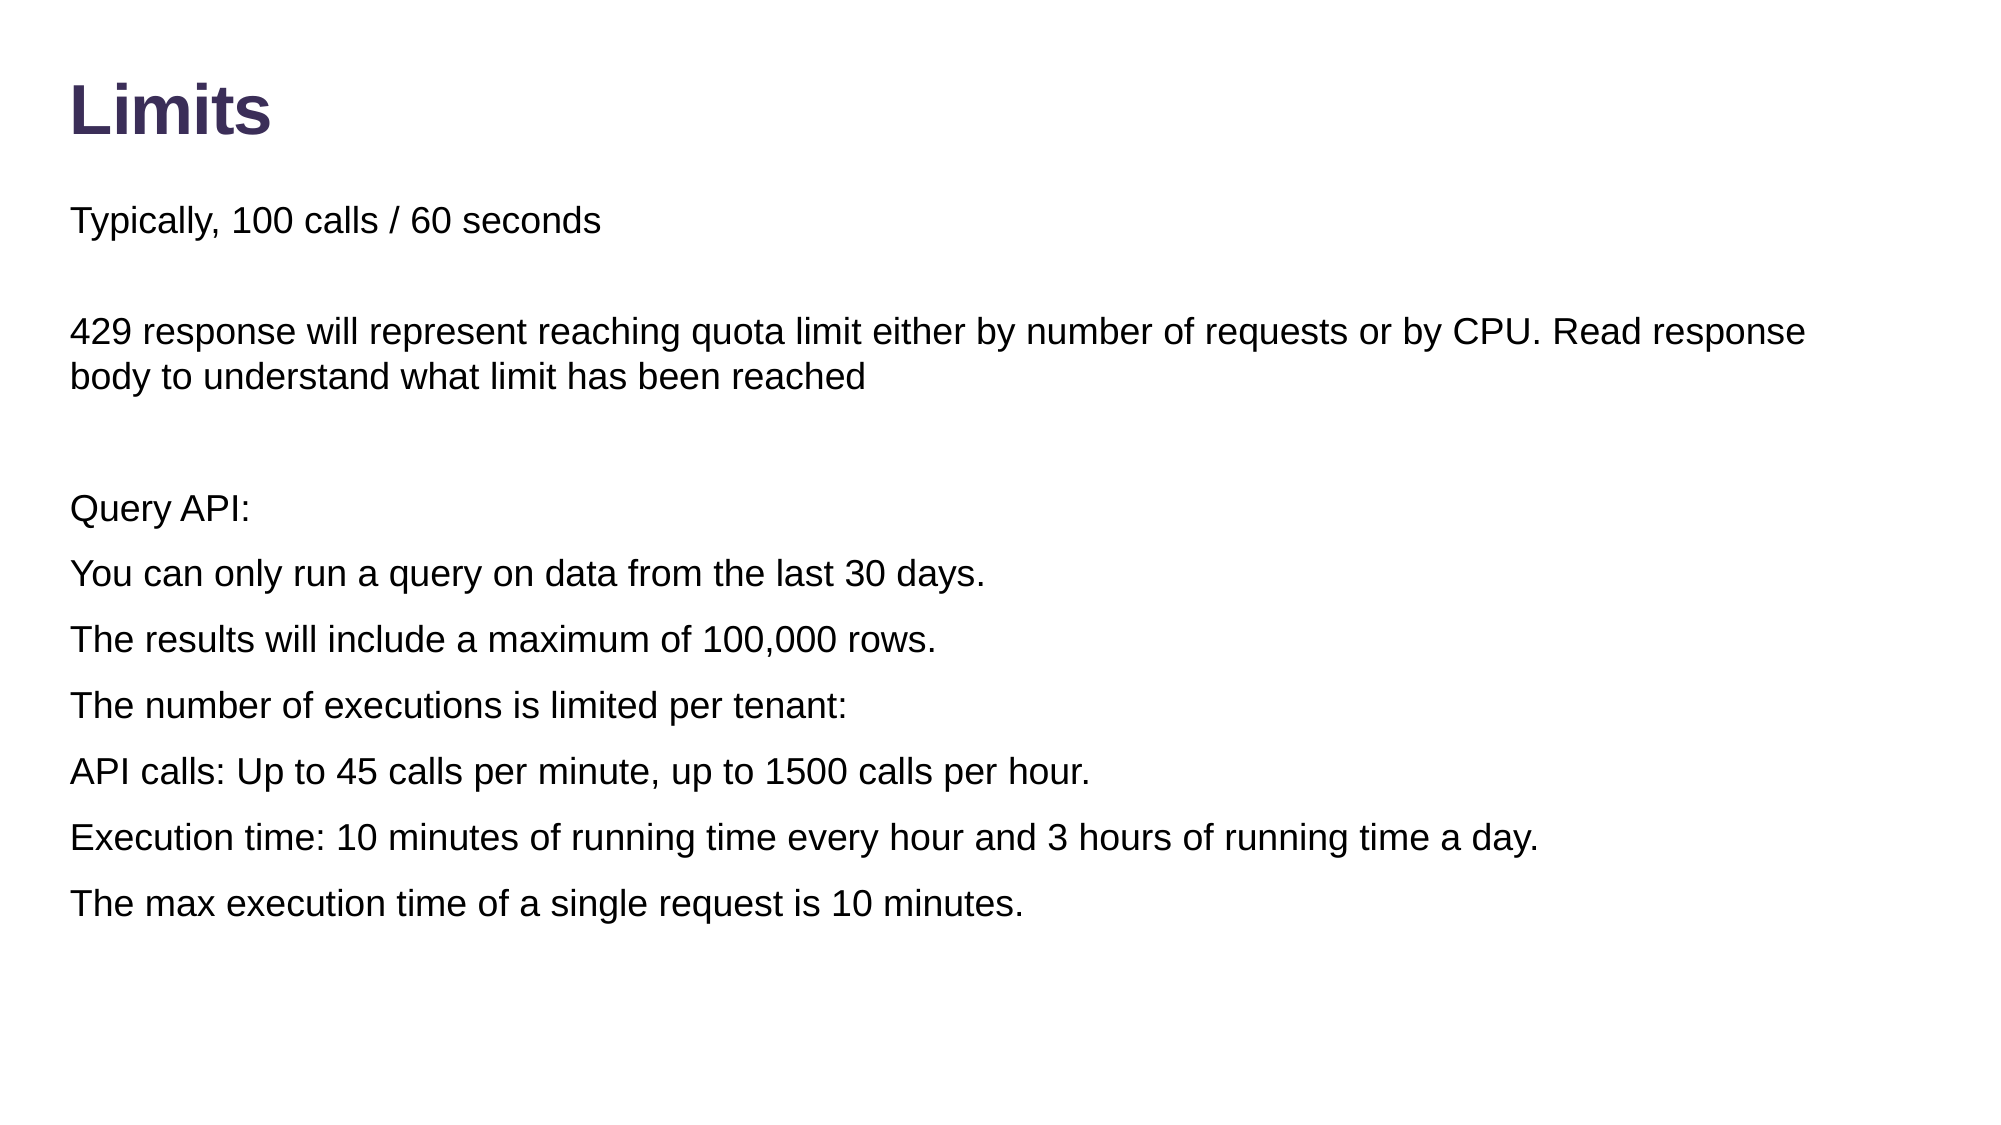

# Limits
Typically, 100 calls / 60 seconds
429 response will represent reaching quota limit either by number of requests or by CPU. Read response body to understand what limit has been reached

Query API:
You can only run a query on data from the last 30 days.
The results will include a maximum of 100,000 rows.
The number of executions is limited per tenant:
API calls: Up to 45 calls per minute, up to 1500 calls per hour.
Execution time: 10 minutes of running time every hour and 3 hours of running time a day.
The max execution time of a single request is 10 minutes.